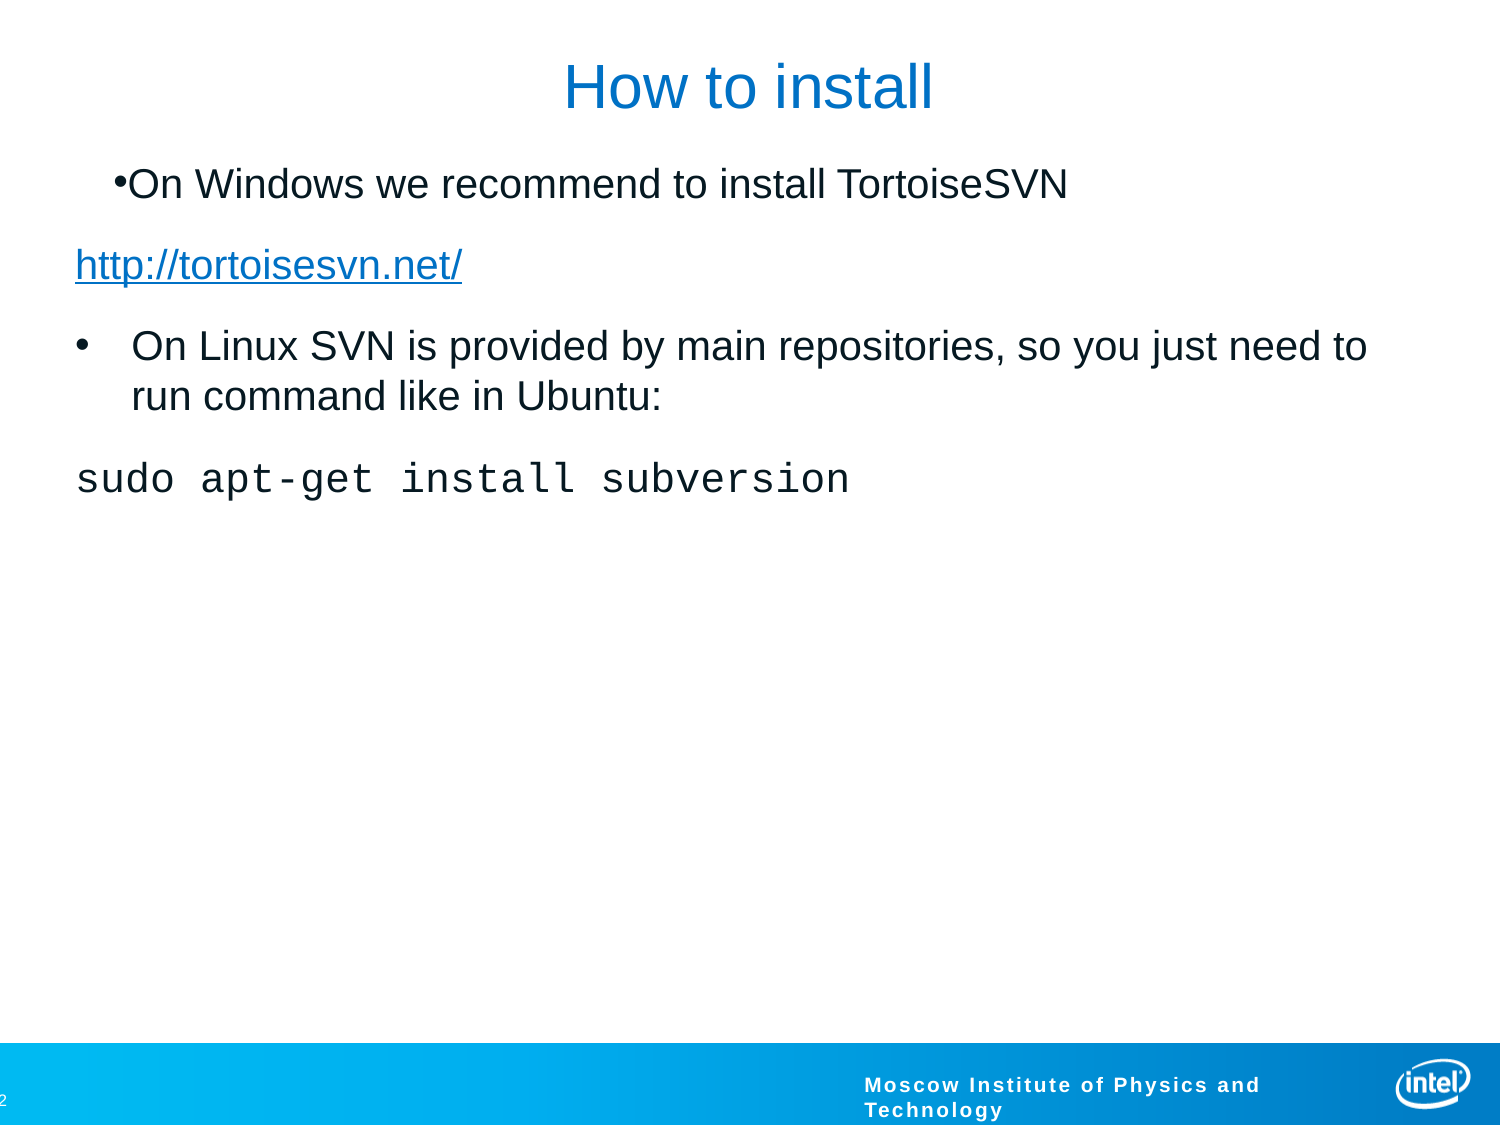

# How to install
On Windows we recommend to install TortoiseSVN
http://tortoisesvn.net/
On Linux SVN is provided by main repositories, so you just need to run command like in Ubuntu:
sudo apt-get install subversion